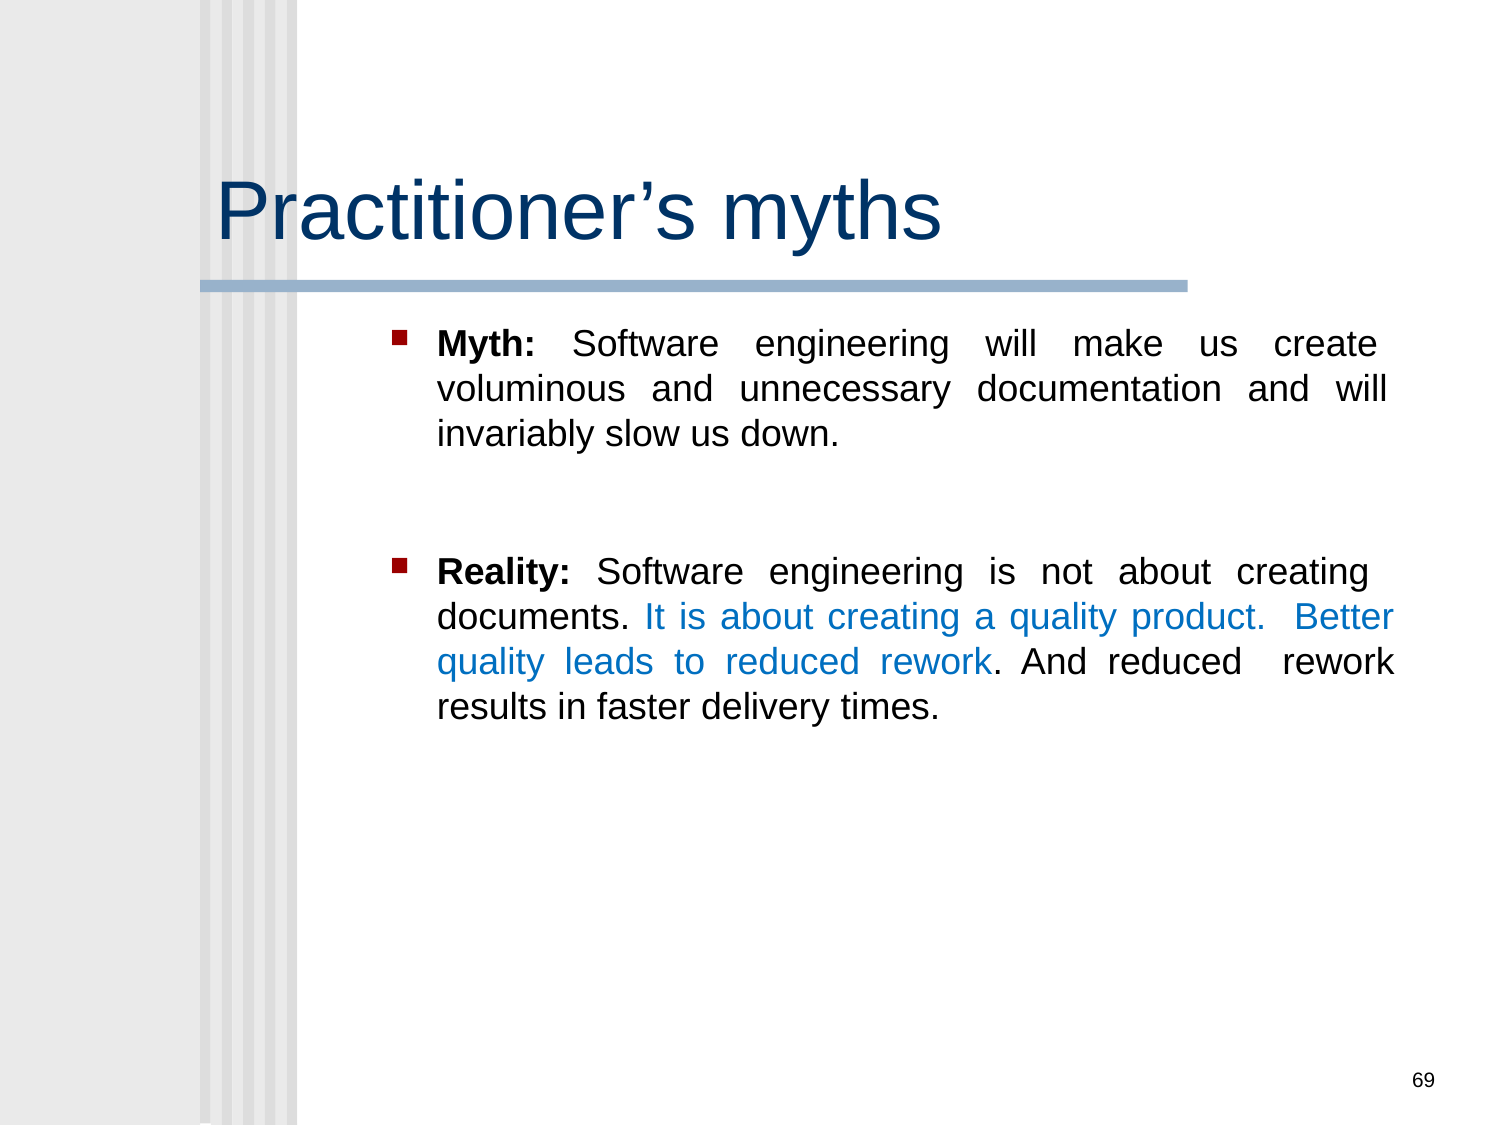

# Practitioner’s myths
Myth: Software engineering will make us create  voluminous and unnecessary documentation and will  invariably slow us down.

Reality: Software engineering is not about creating  documents. It is about creating a quality product.  Better quality leads to reduced rework. And reduced  rework results in faster delivery times.
69